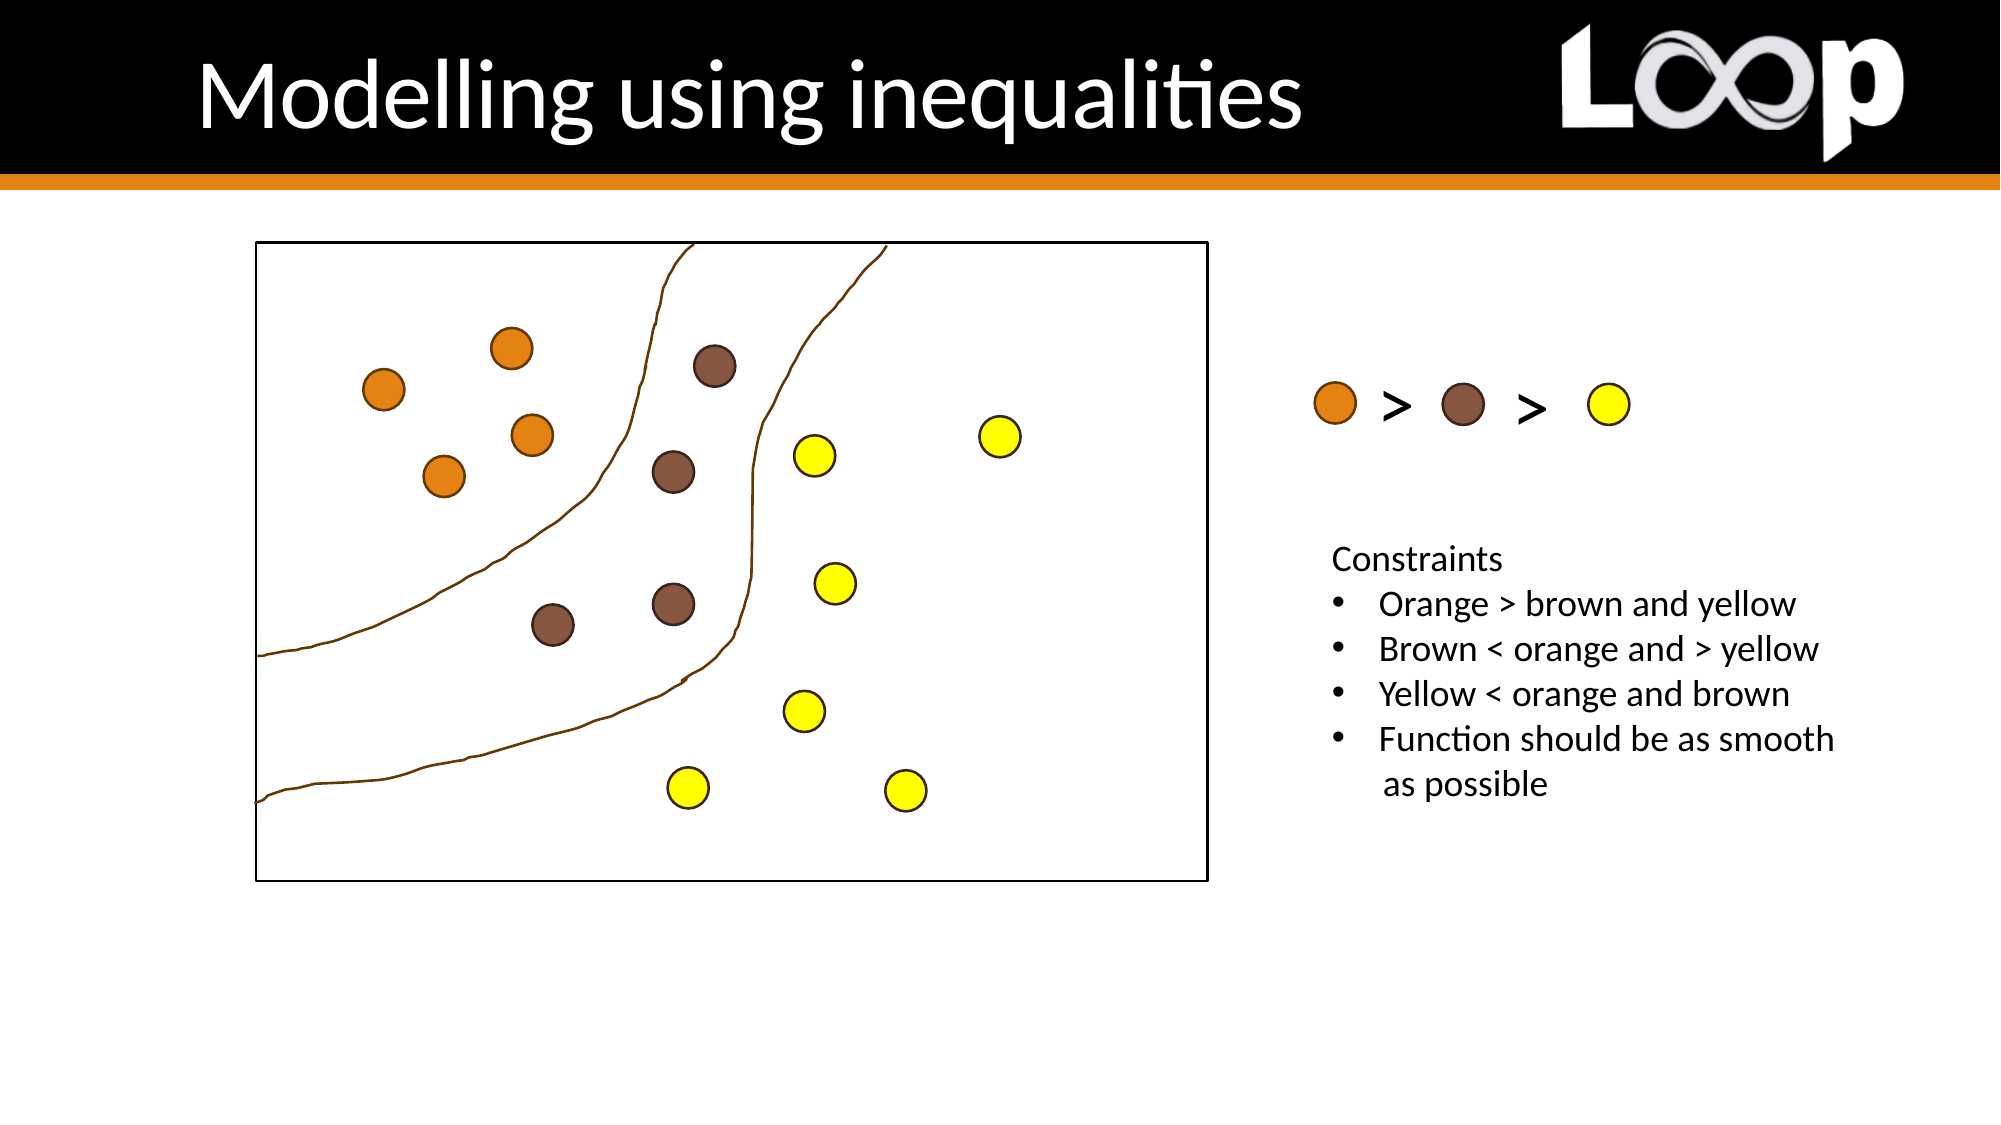

# Modelling using inequalities

>
>

Constraints
Orange > brown and yellow
Brown < orange and > yellow
Yellow < orange and brown
Function should be as smooth
      as possible